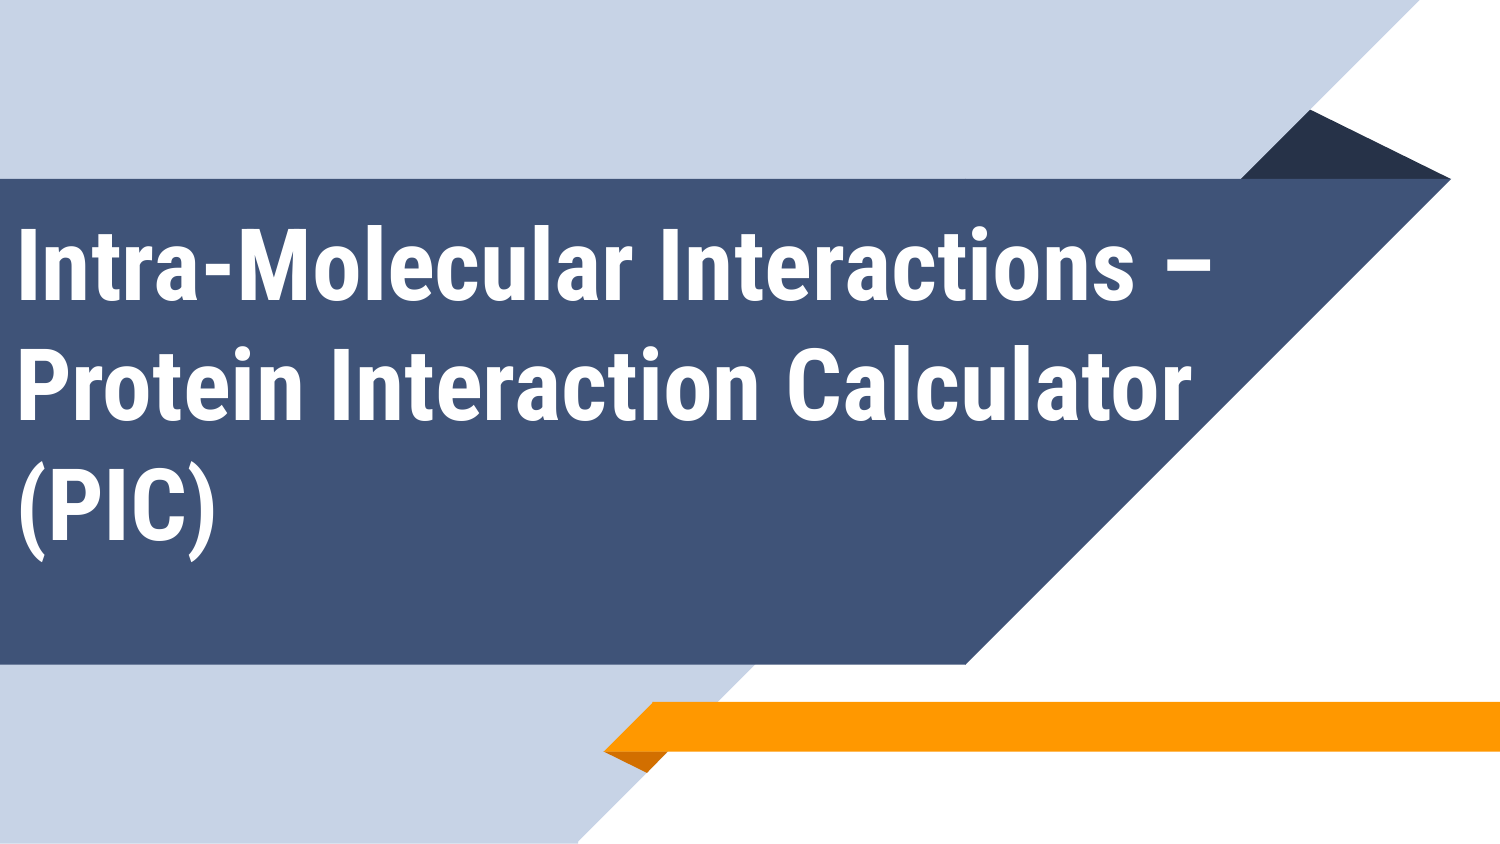

# Intra-Molecular Interactions – Protein Interaction Calculator (PIC)